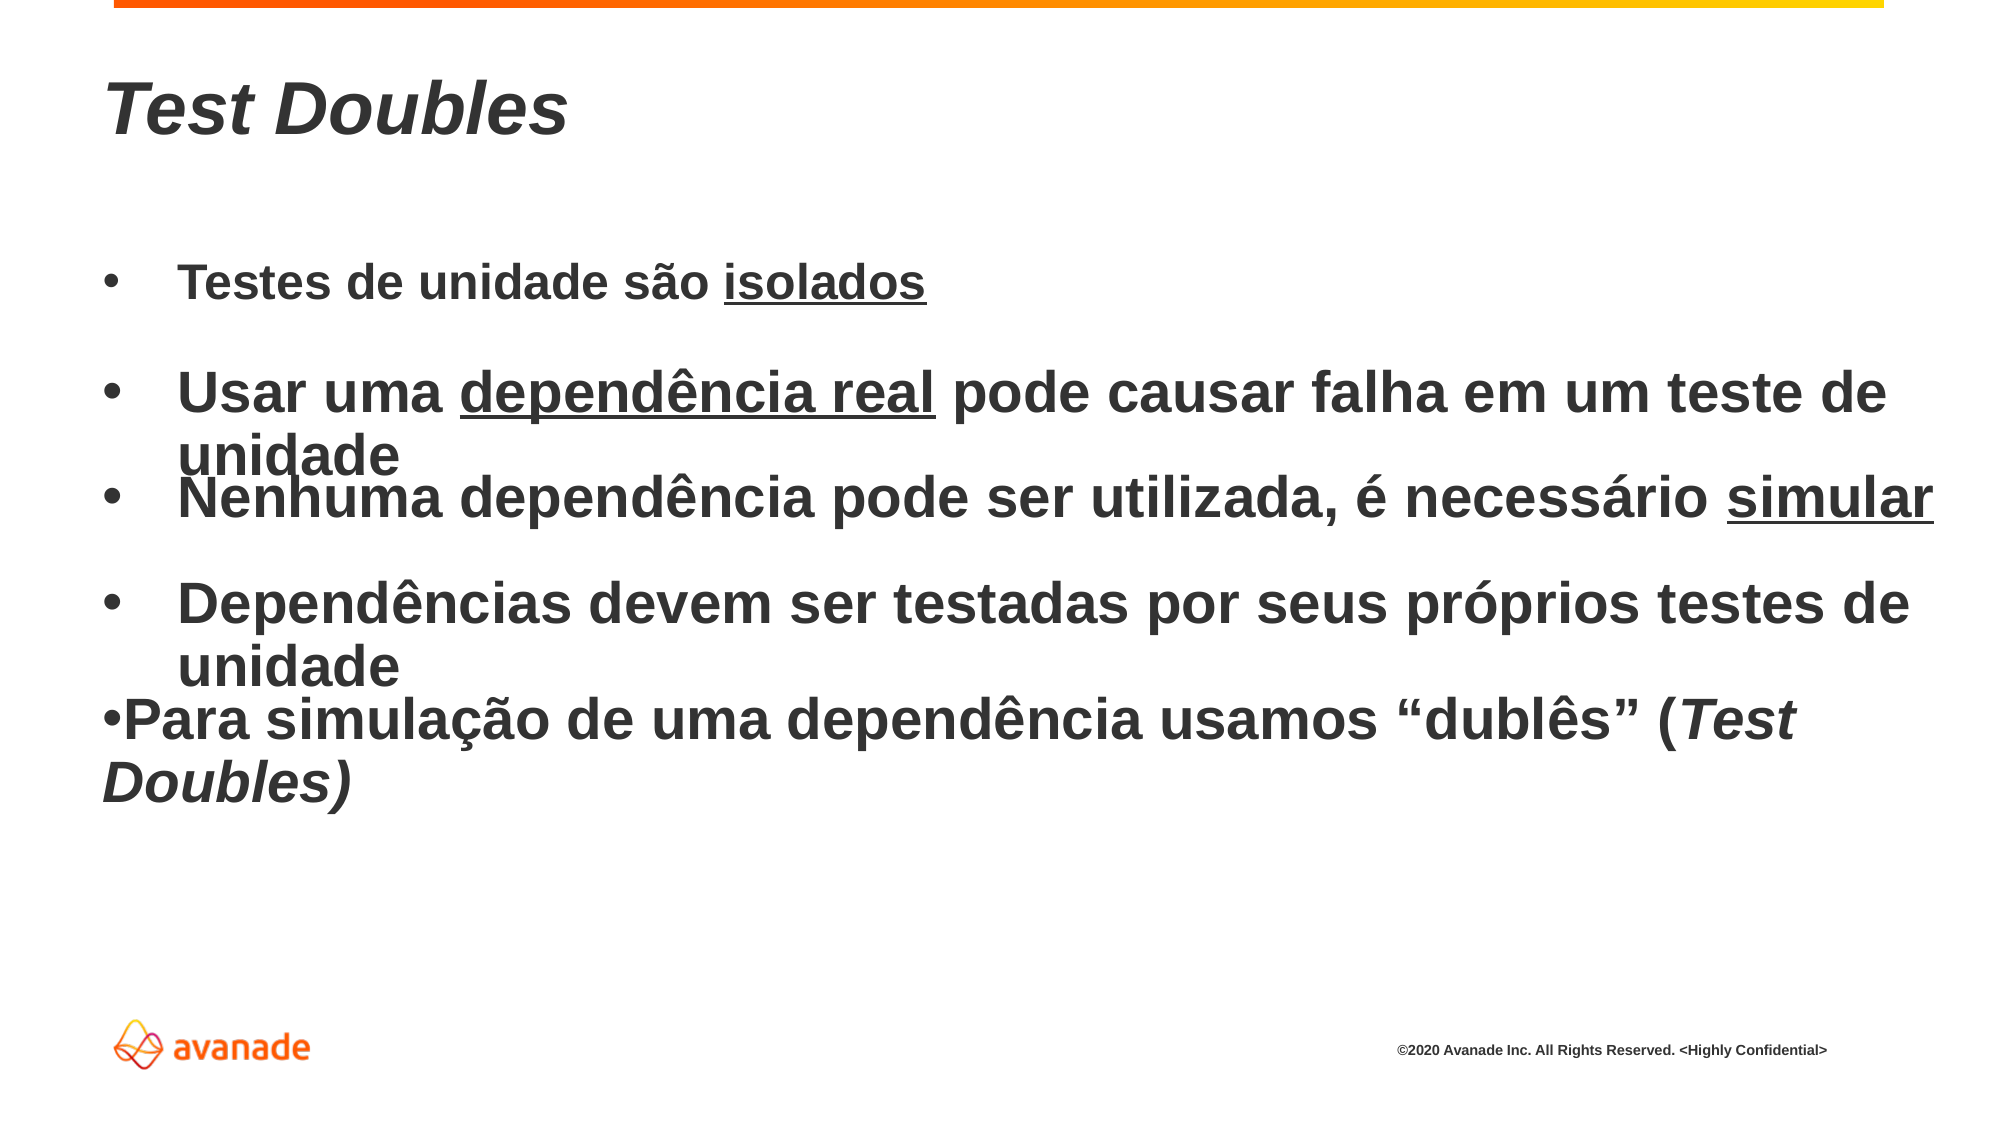

Test Doubles
Testes de unidade são isolados
Usar uma dependência real pode causar falha em um teste de unidade
Nenhuma dependência pode ser utilizada, é necessário simular
Dependências devem ser testadas por seus próprios testes de unidade
Para simulação de uma dependência usamos “dublês” (Test Doubles)